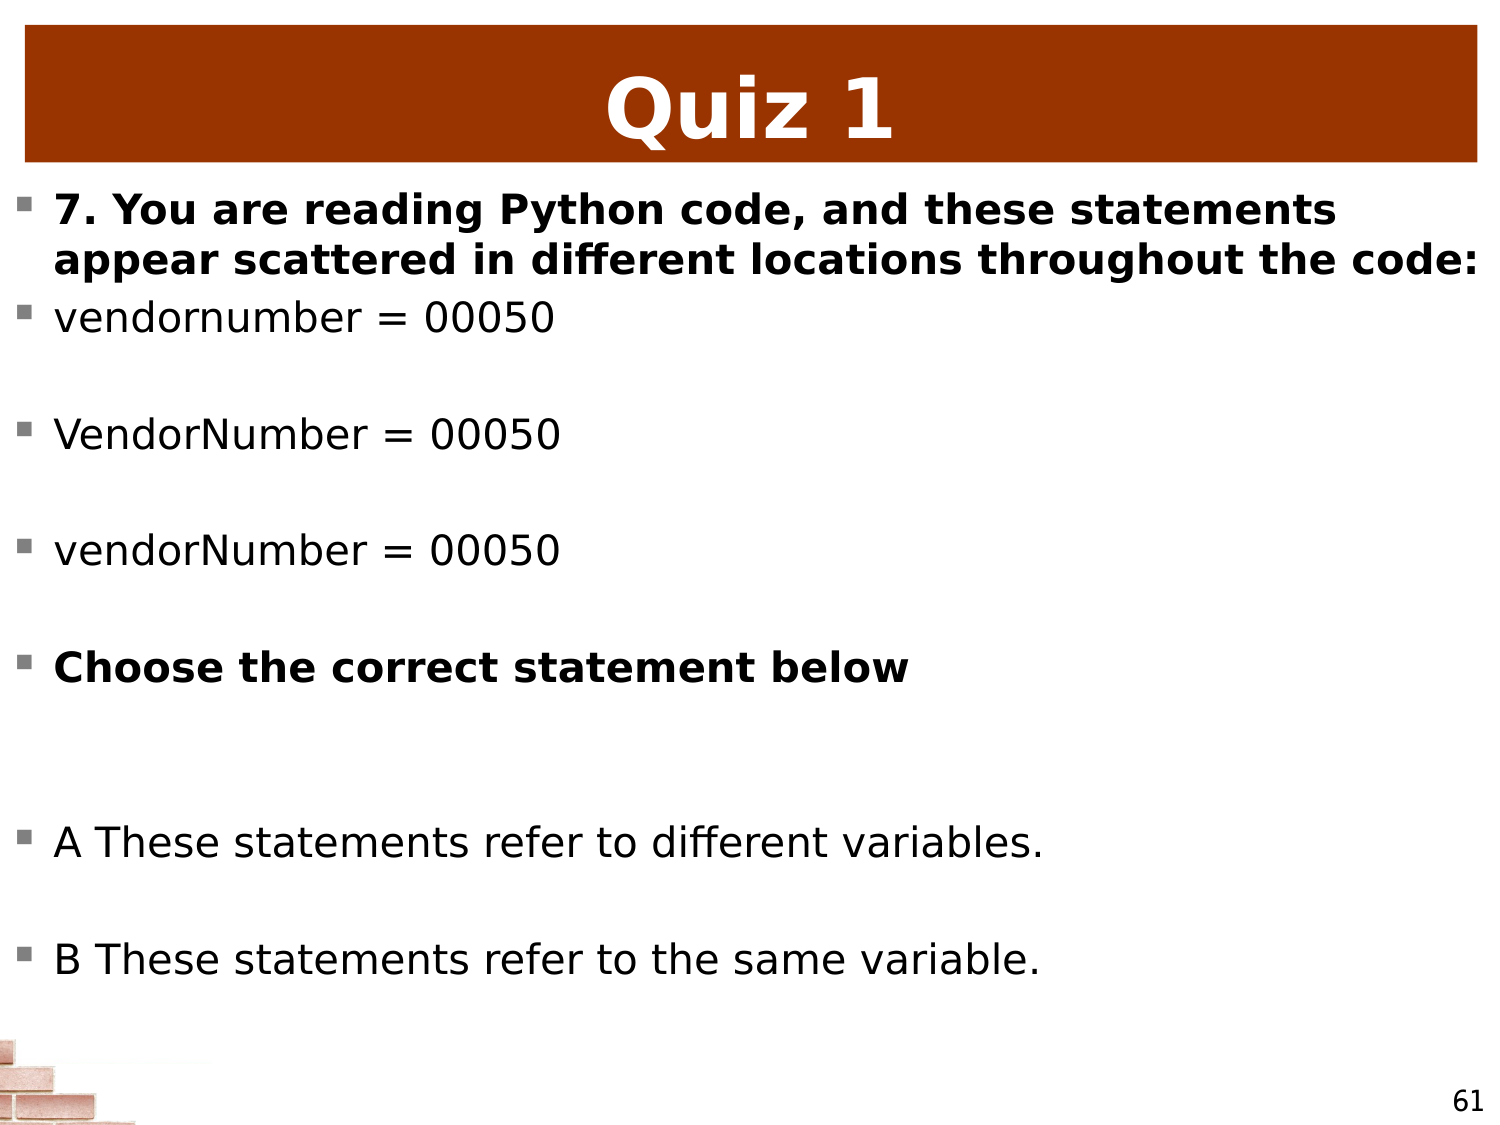

# Quiz 1
7. You are reading Python code, and these statements appear scattered in different locations throughout the code:
vendornumber = 00050

VendorNumber = 00050

vendorNumber = 00050

Choose the correct statement below

A These statements refer to different variables.

B These statements refer to the same variable.
61